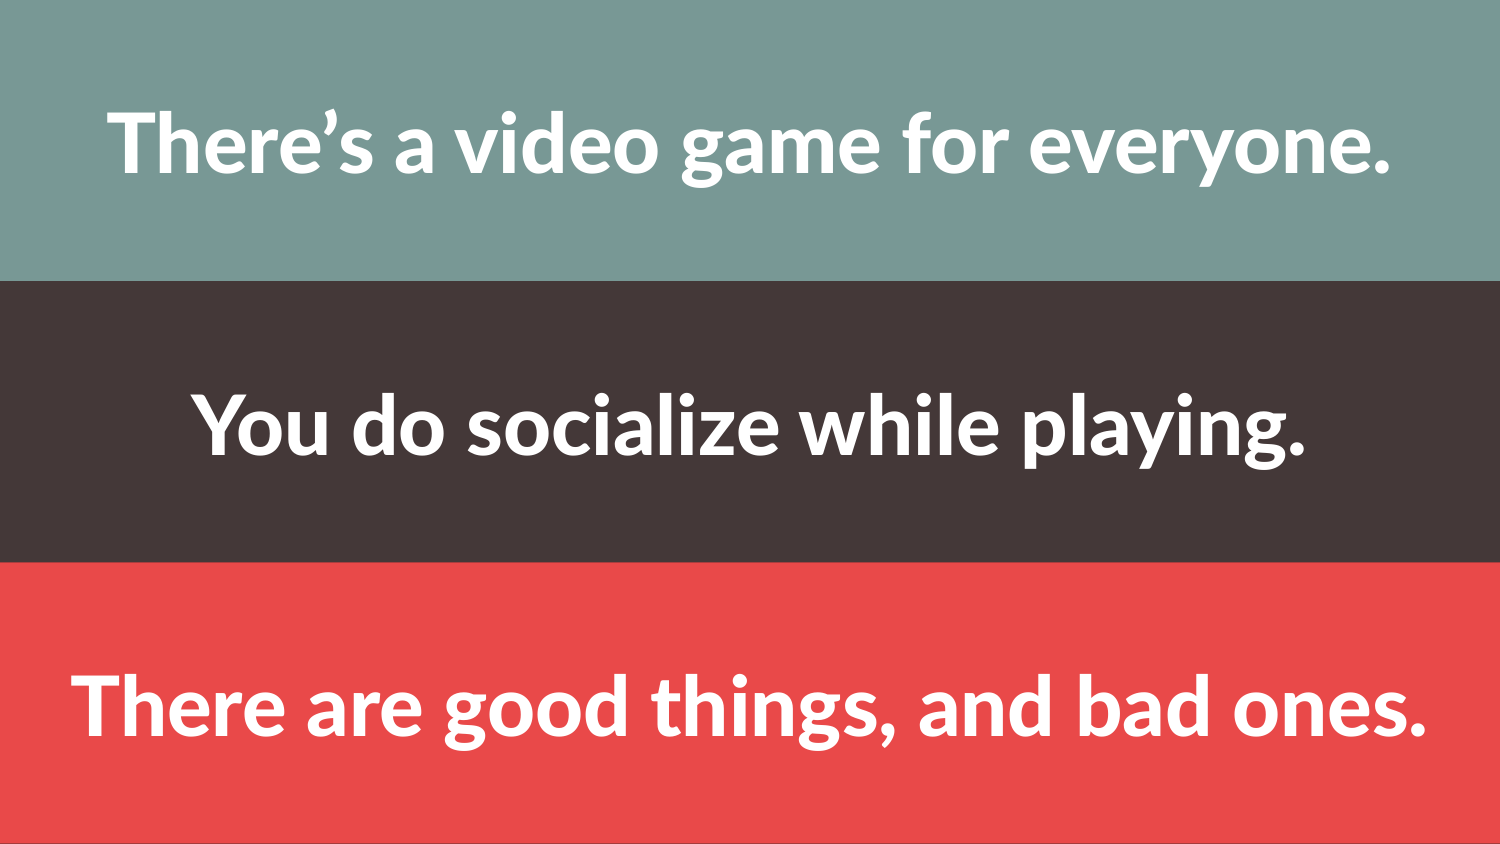

There’s a video game for everyone.
You do socialize while playing.
Final ideas
Before wrapping it all up there are three important things to mention before ending the presentation.
There are good things, and bad ones.